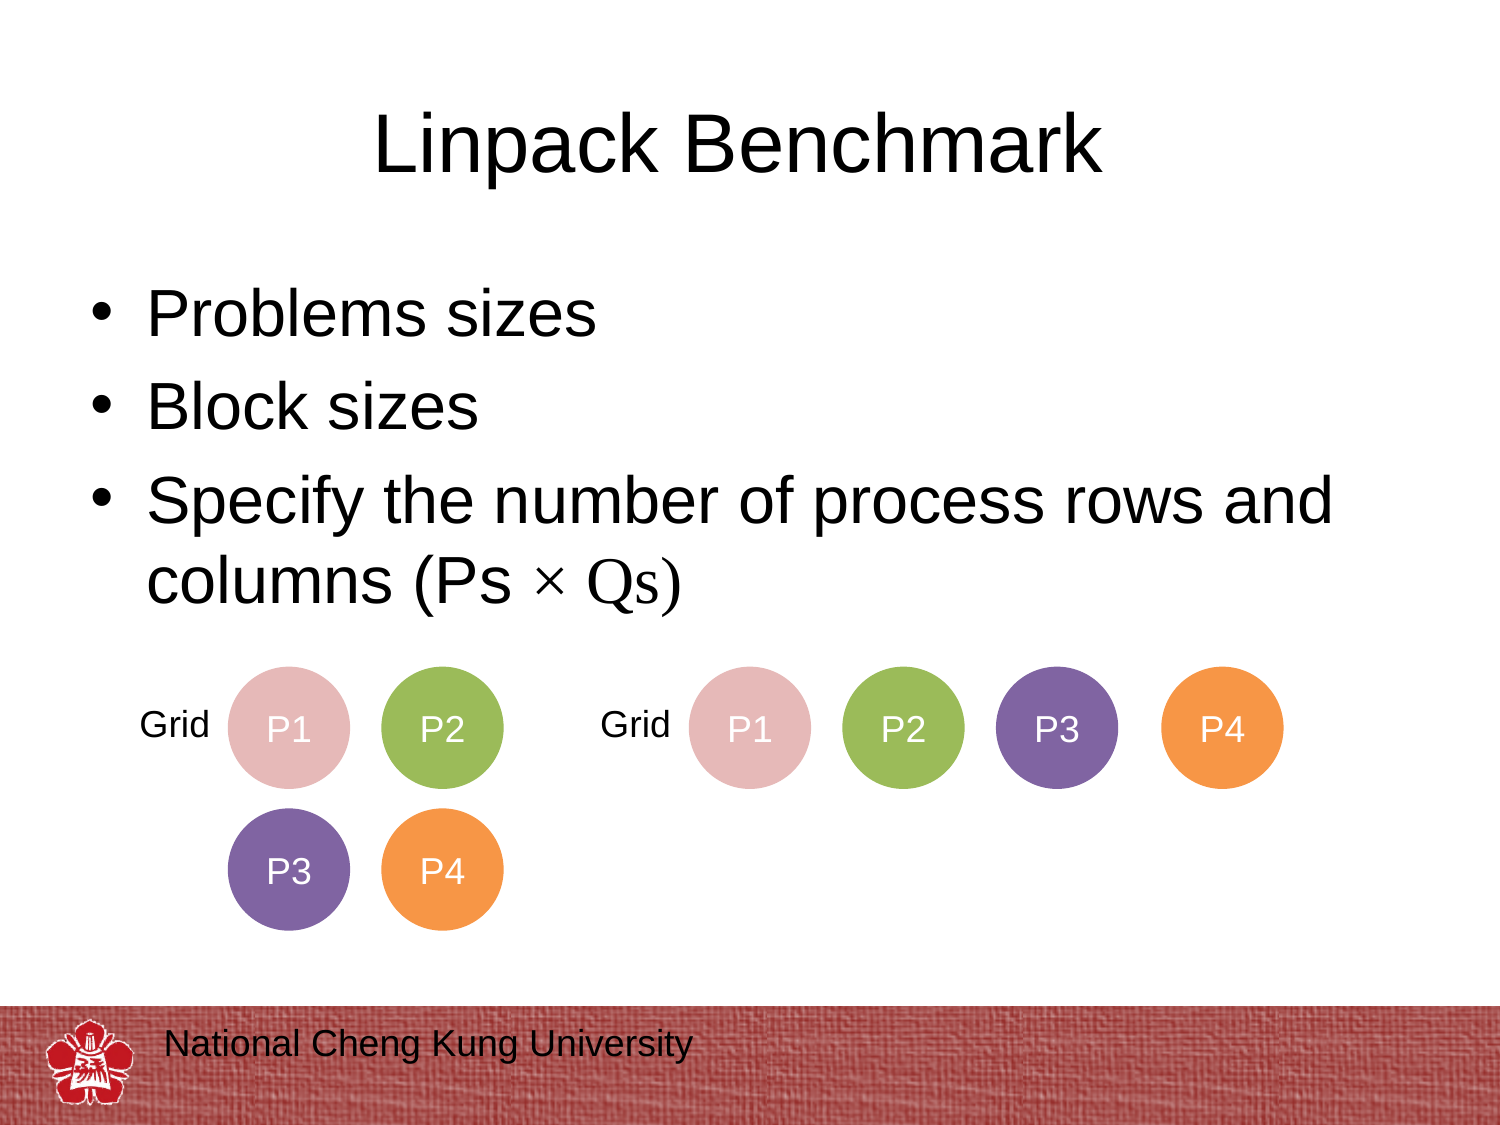

# Linpack Benchmark
Problems sizes
Block sizes
Specify the number of process rows and columns (Ps × Qs)
P1
P2
P1
P2
P3
P4
Grid
Grid
P3
P4